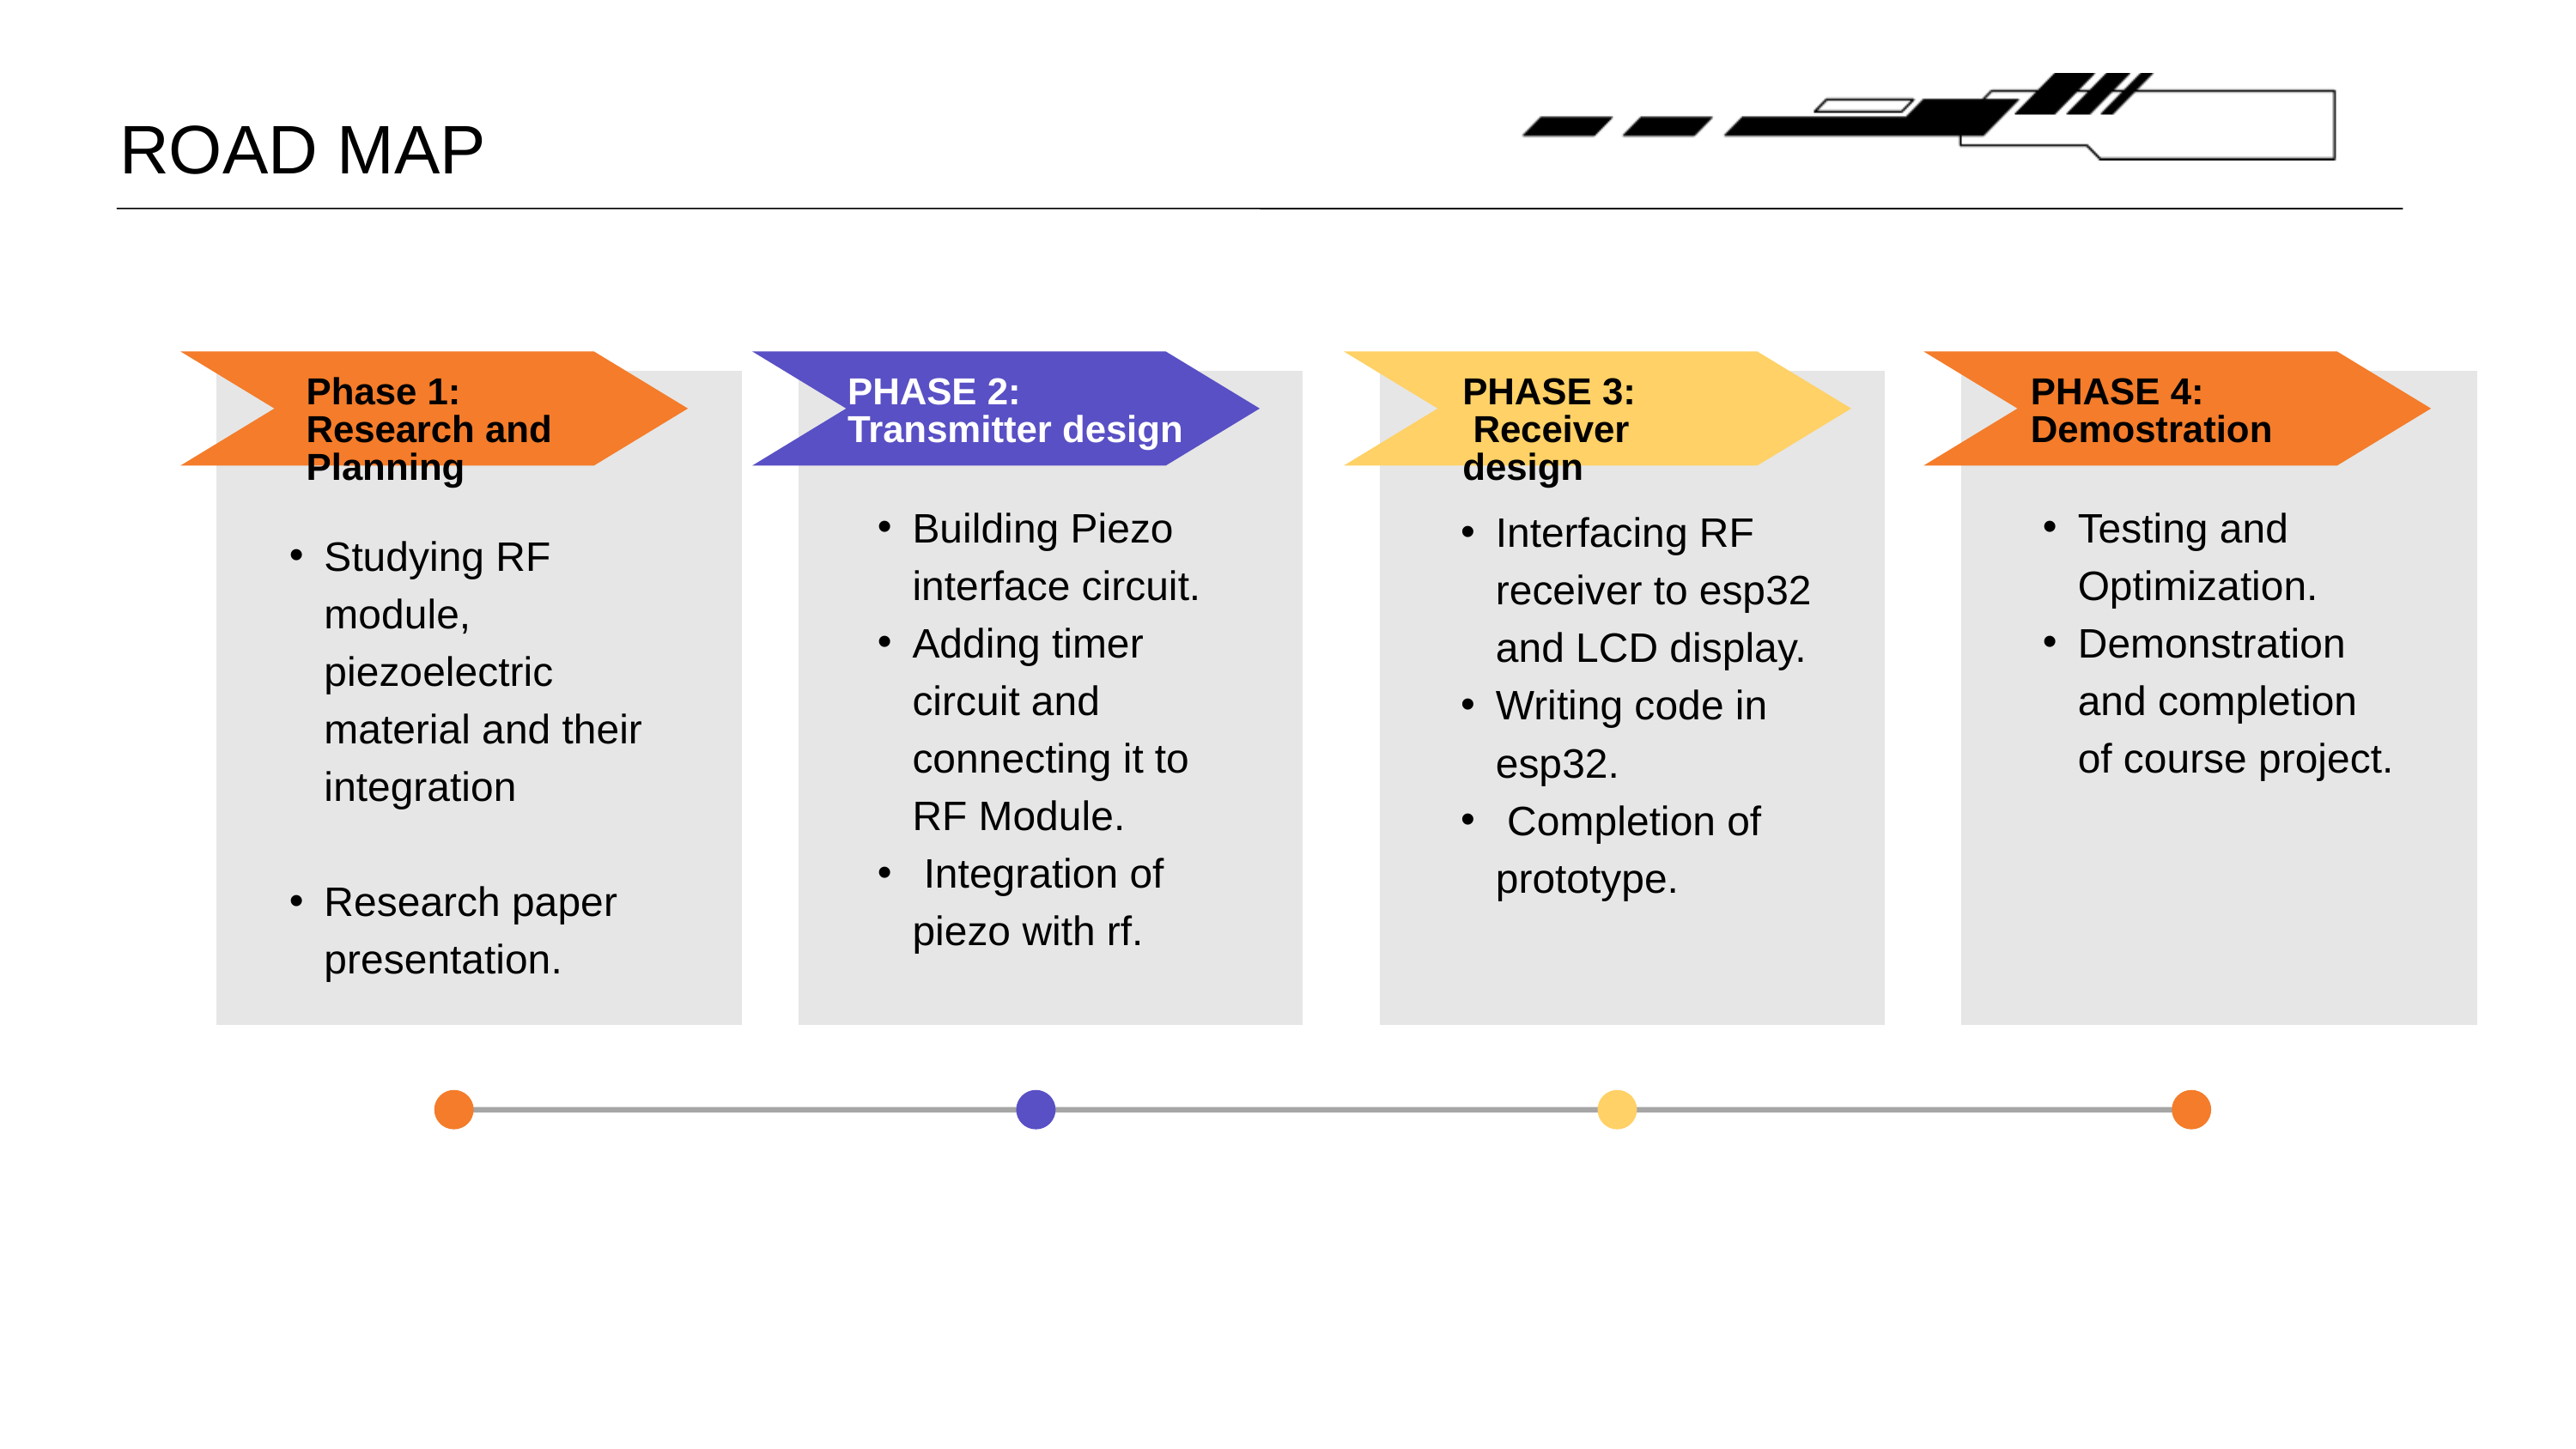

ROAD MAP

Phase 1: Research and Planning
PHASE 2:  Transmitter design
PHASE 3:
 Receiver design
PHASE 4:
Demostration
Building Piezo interface circuit.
Adding timer circuit and connecting it to RF Module.
 Integration of piezo with rf.

Testing and Optimization.
Demonstration and completion of course project.
Interfacing RF receiver to esp32 and LCD display.
Writing code in esp32.
 Completion of prototype.

Studying RF module, piezoelectric material and their integration

Research paper presentation.